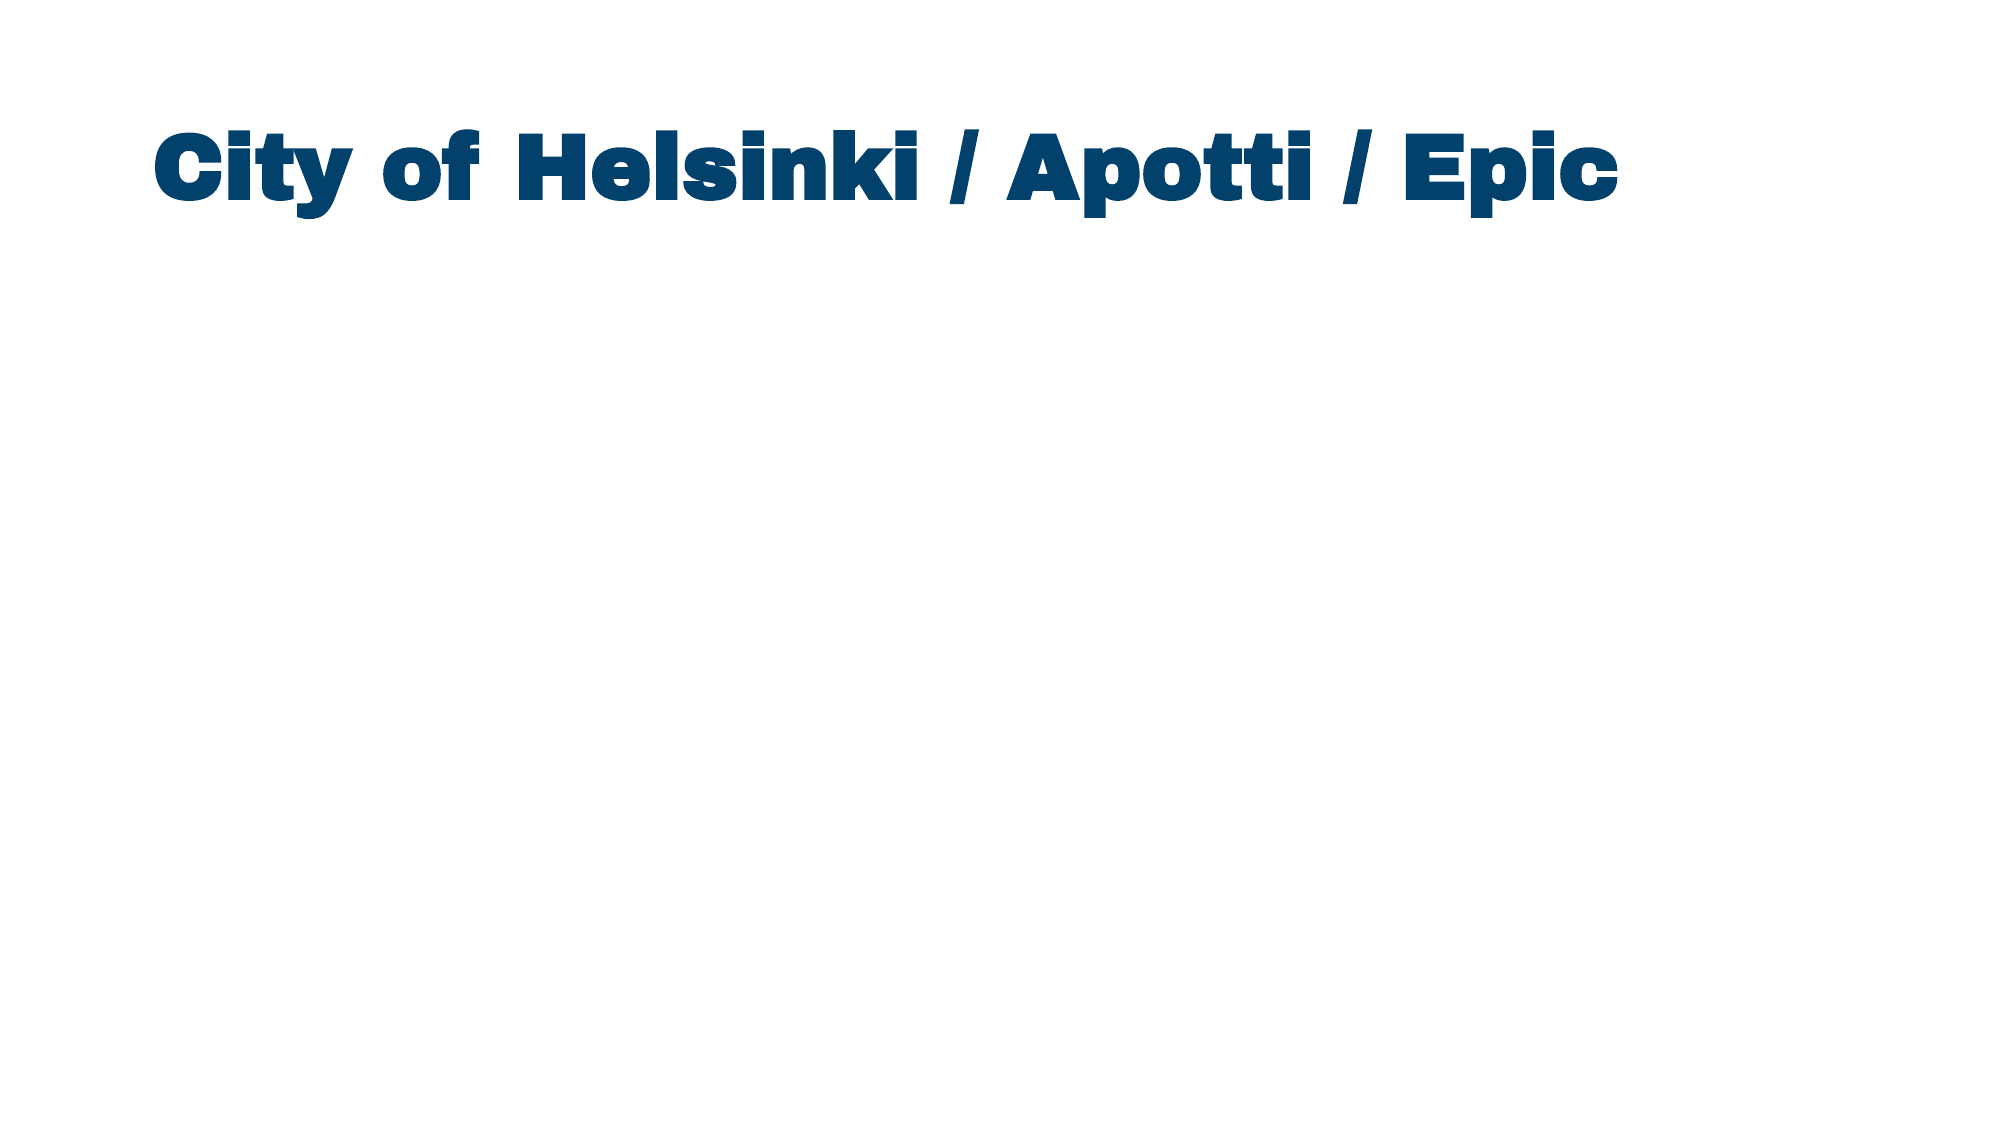

# City of Helsinki / Apotti / Epic